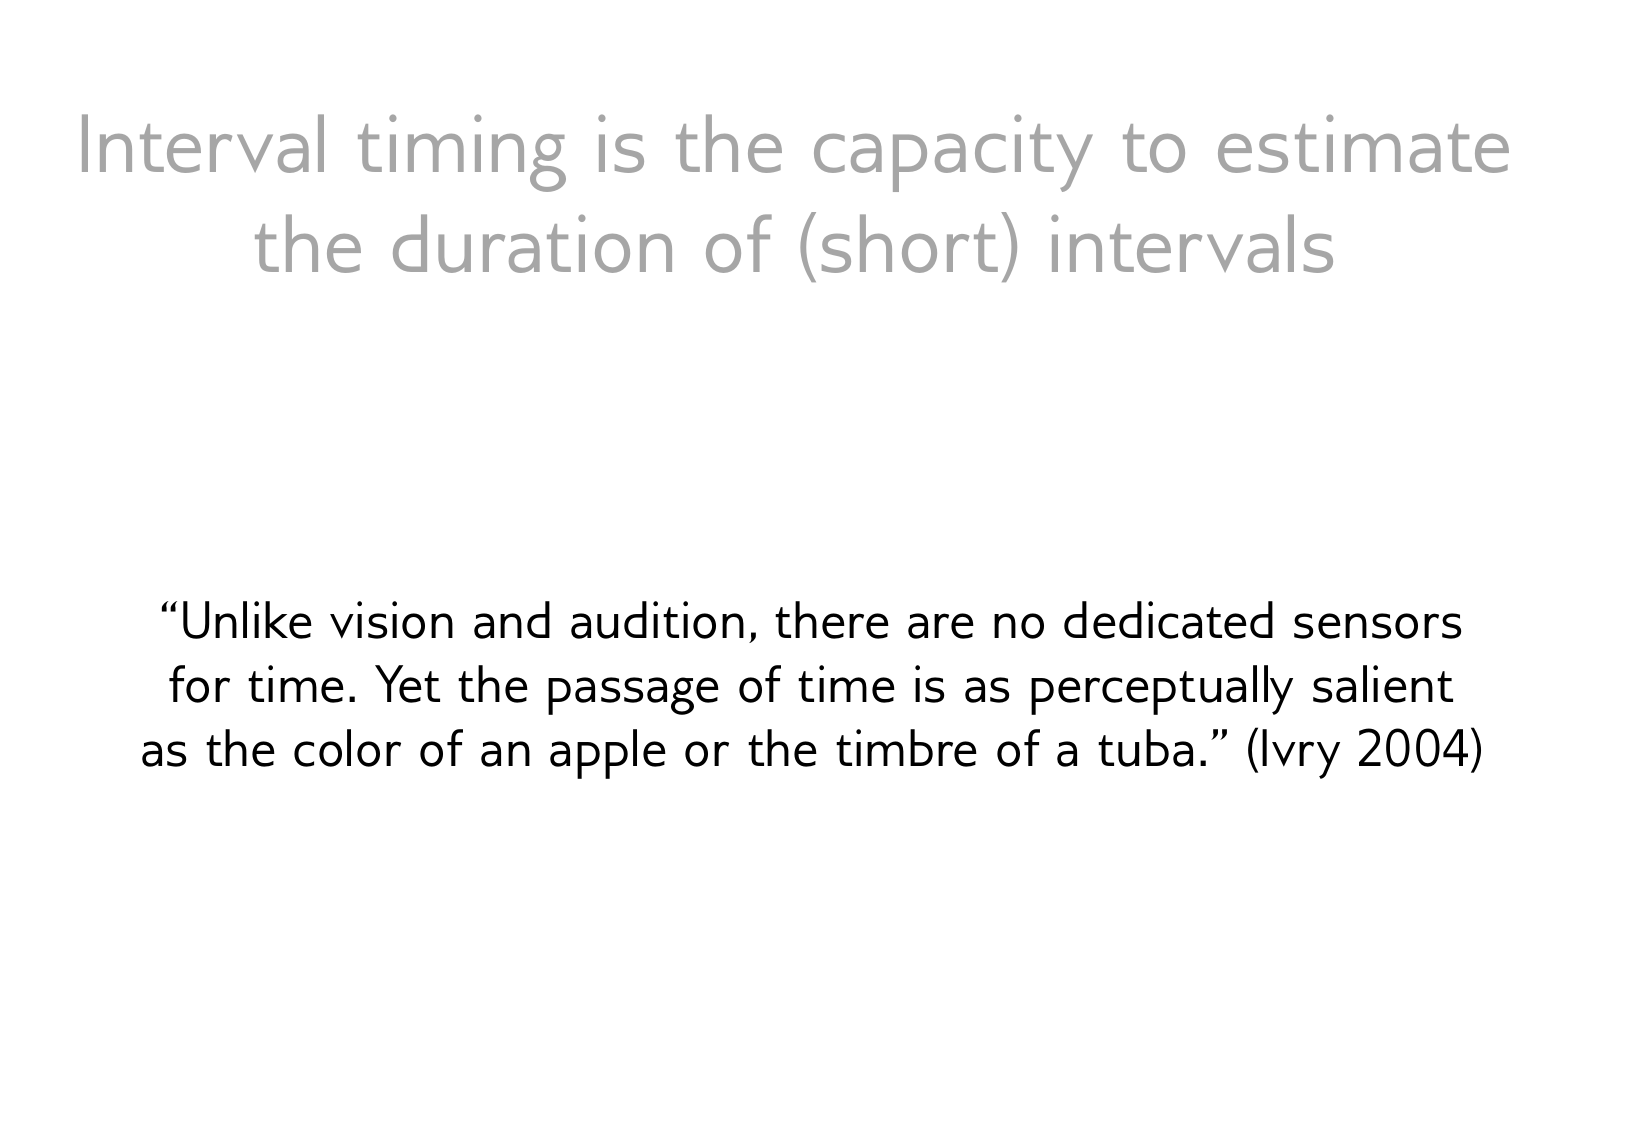

Interval timing is the capacity to estimate the duration of (short) intervals
# “Unlike vision and audition, there are no dedicated sensors for time. Yet the passage of time is as perceptually salient as the color of an apple or the timbre of a tuba.” (Ivry 2004)